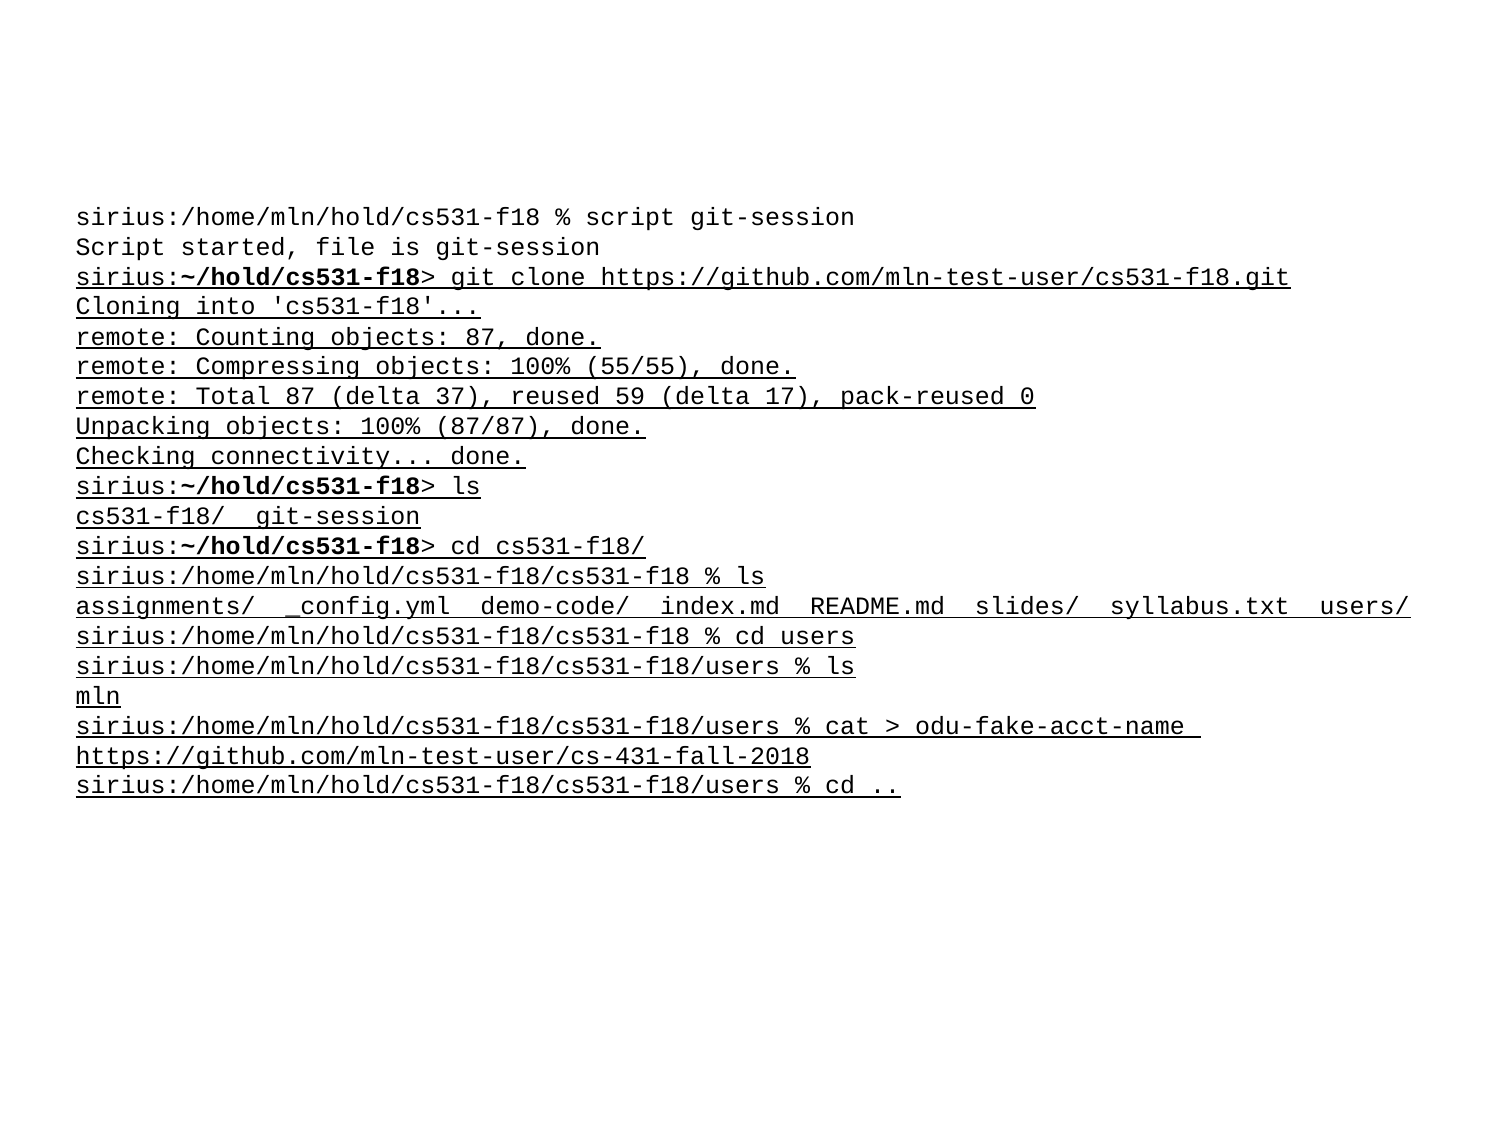

sirius:/home/mln/hold/cs531-f18 % script git-session
Script started, file is git-session
sirius:~/hold/cs531-f18> git clone https://github.com/mln-test-user/cs531-f18.git
Cloning into 'cs531-f18'...
remote: Counting objects: 87, done.
remote: Compressing objects: 100% (55/55), done.
remote: Total 87 (delta 37), reused 59 (delta 17), pack-reused 0
Unpacking objects: 100% (87/87), done.
Checking connectivity... done.
sirius:~/hold/cs531-f18> ls
cs531-f18/  git-session
sirius:~/hold/cs531-f18> cd cs531-f18/
sirius:/home/mln/hold/cs531-f18/cs531-f18 % ls
assignments/  _config.yml  demo-code/  index.md  README.md  slides/  syllabus.txt  users/
sirius:/home/mln/hold/cs531-f18/cs531-f18 % cd users
sirius:/home/mln/hold/cs531-f18/cs531-f18/users % ls
mln
sirius:/home/mln/hold/cs531-f18/cs531-f18/users % cat > odu-fake-acct-name
https://github.com/mln-test-user/cs-431-fall-2018
sirius:/home/mln/hold/cs531-f18/cs531-f18/users % cd ..